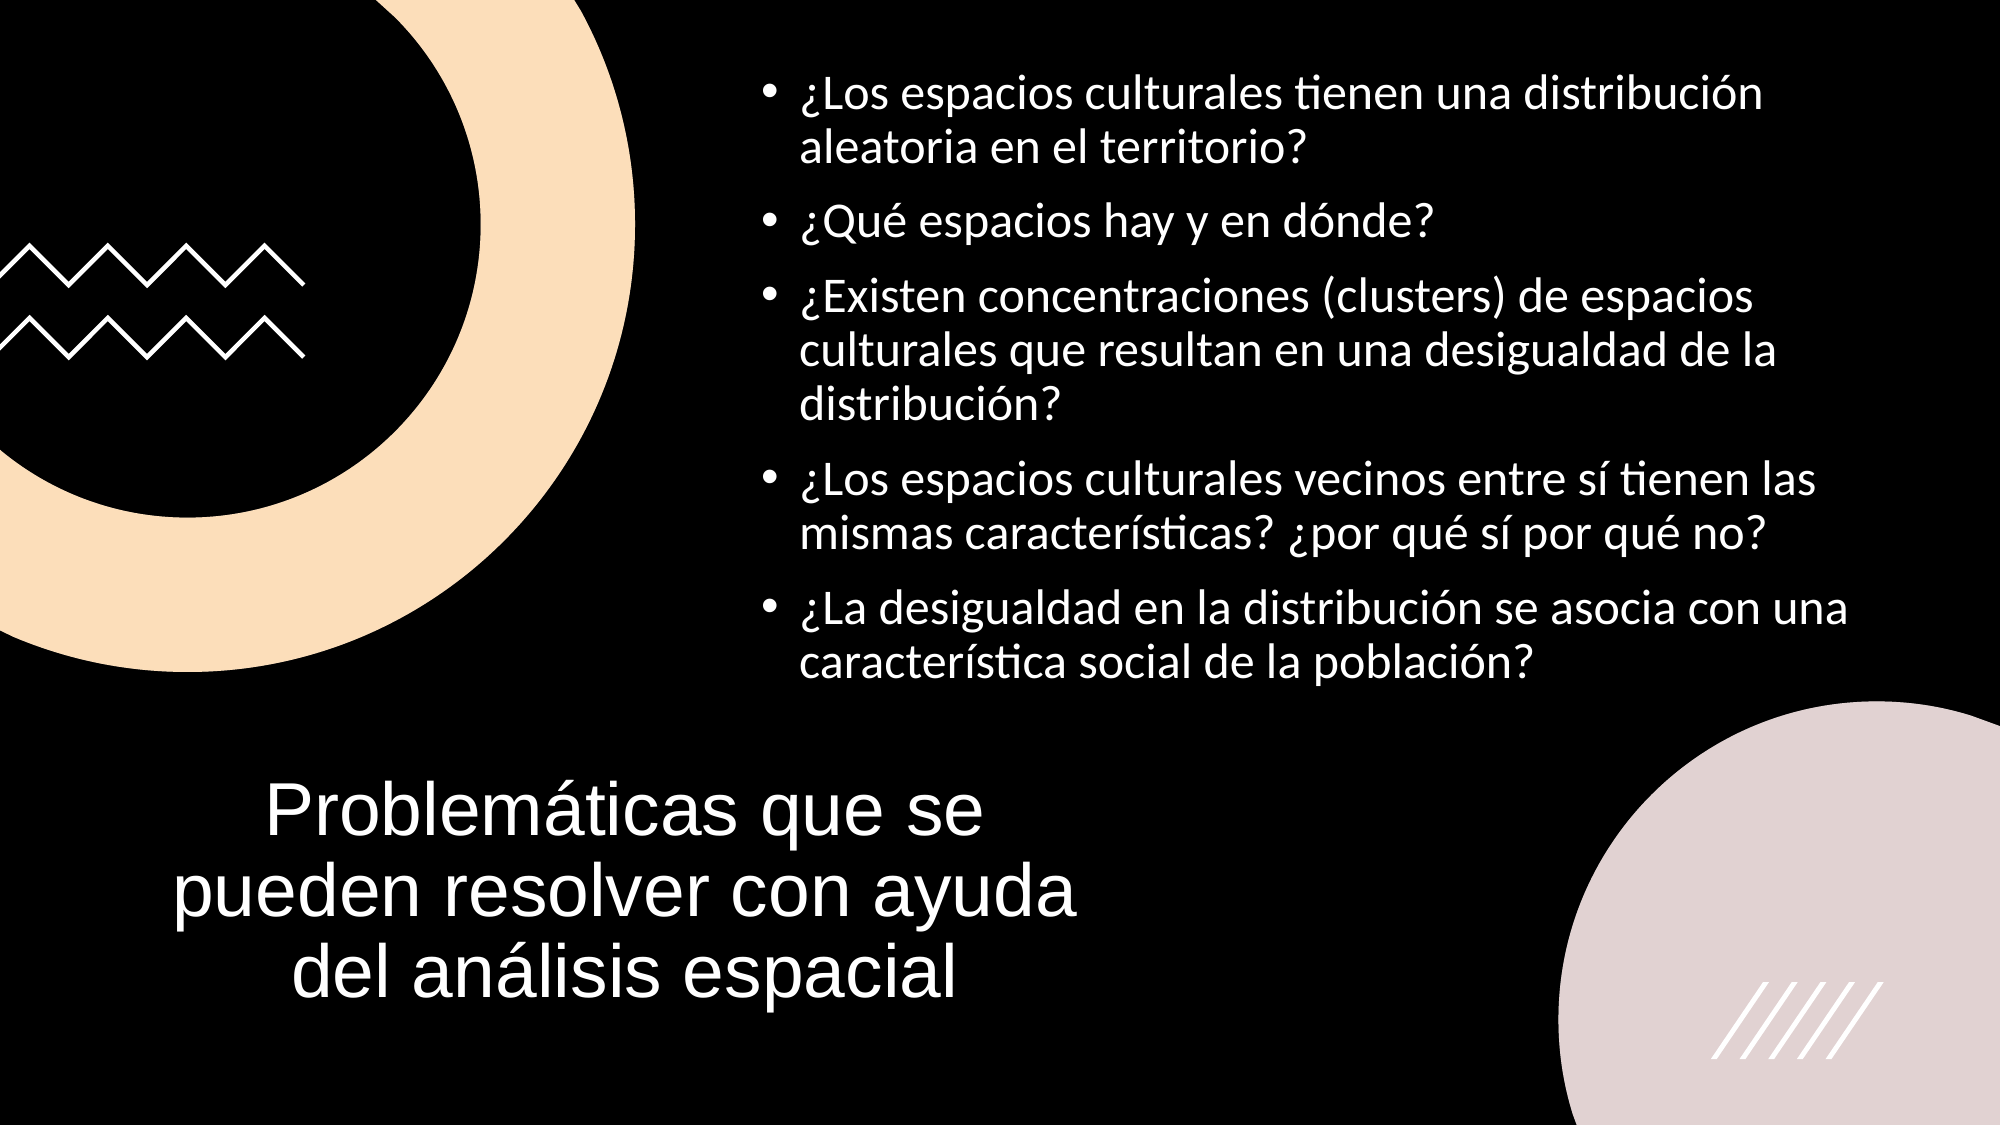

¿Los espacios culturales tienen una distribución aleatoria en el territorio?
¿Qué espacios hay y en dónde?
¿Existen concentraciones (clusters) de espacios culturales que resultan en una desigualdad de la distribución?
¿Los espacios culturales vecinos entre sí tienen las mismas características? ¿por qué sí por qué no?
¿La desigualdad en la distribución se asocia con una característica social de la población?

# Problemáticas que se pueden resolver con ayuda del análisis espacial